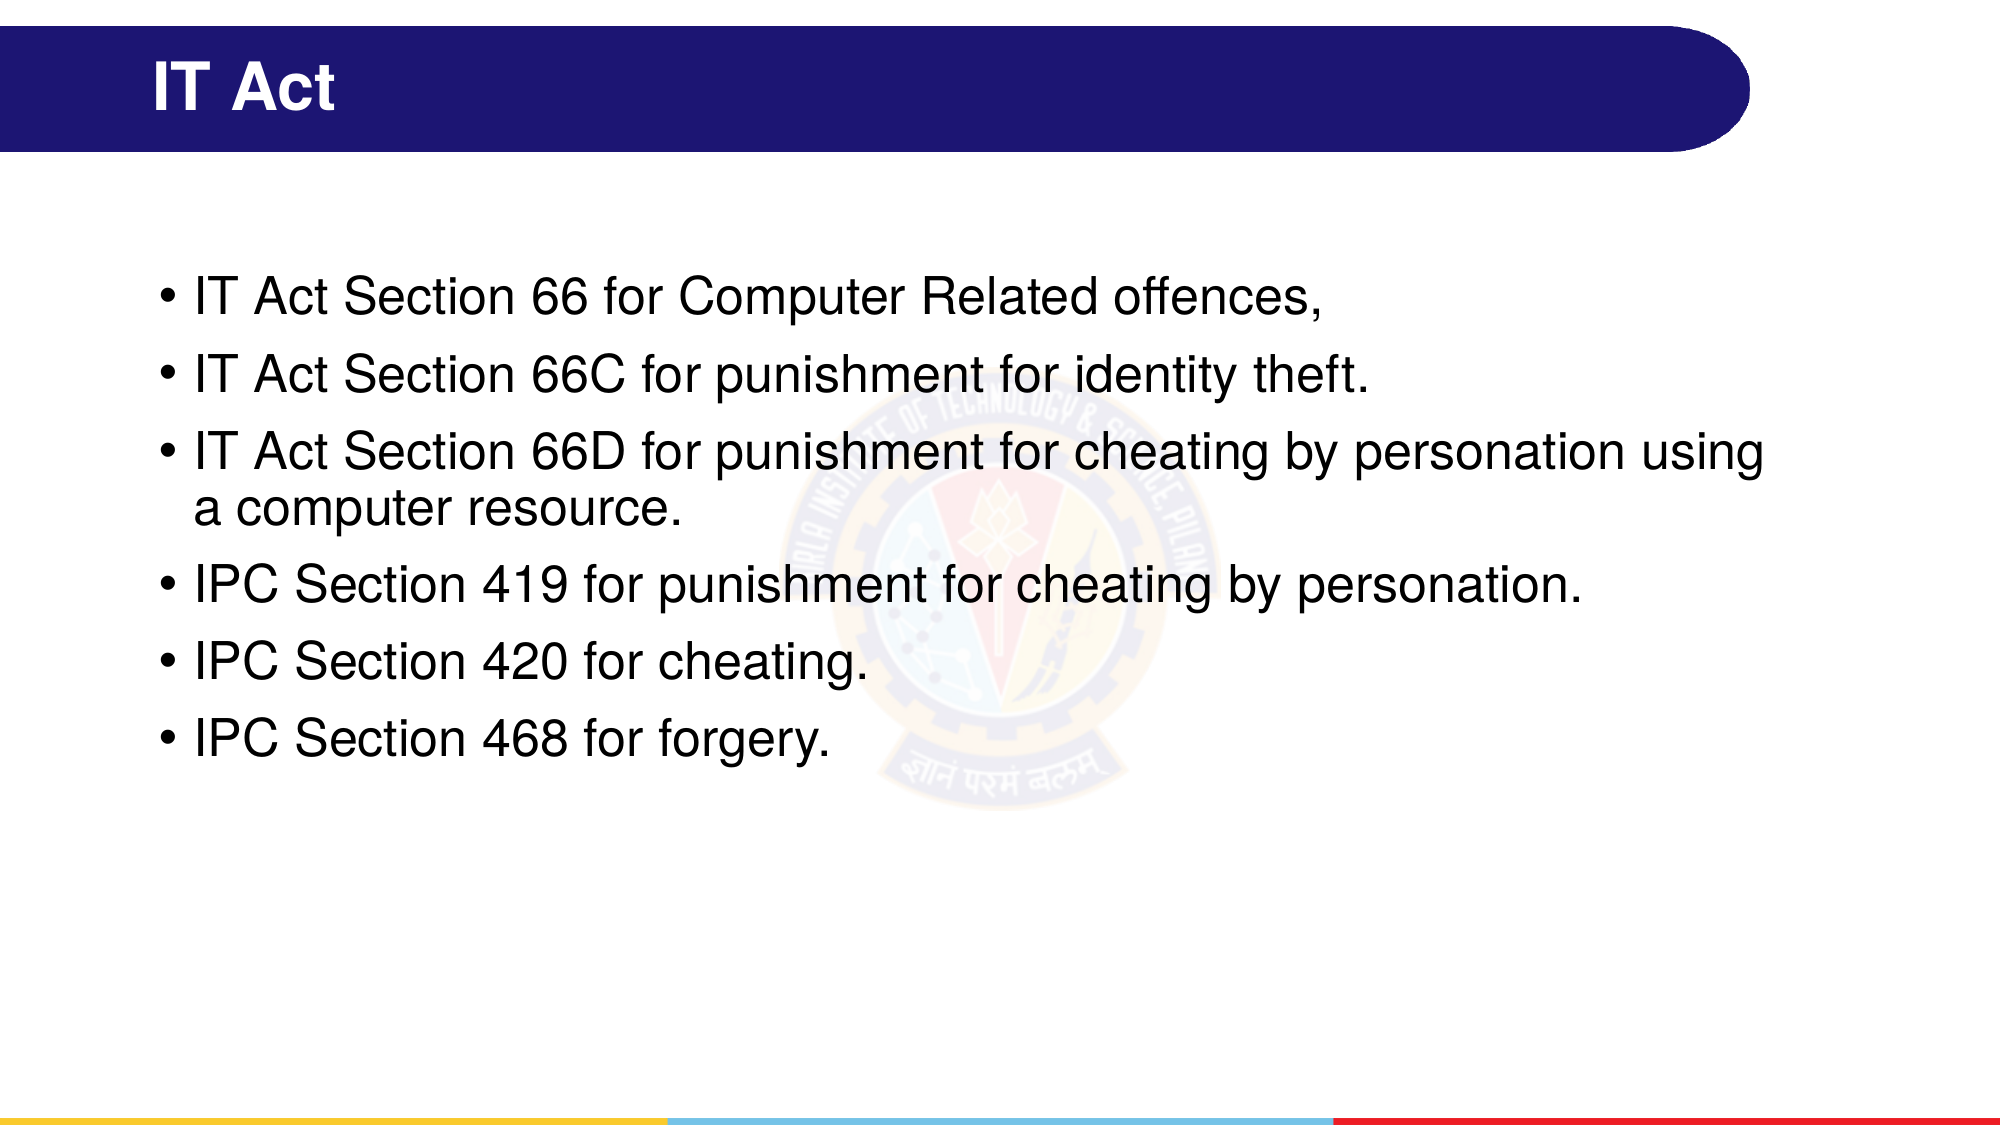

# IT Act

IT Act Section 66 for Computer Related offences,
IT Act Section 66C for punishment for identity theft.
IT Act Section 66D for punishment for cheating by personation using a computer resource.
IPC Section 419 for punishment for cheating by personation.
IPC Section 420 for cheating.
IPC Section 468 for forgery.